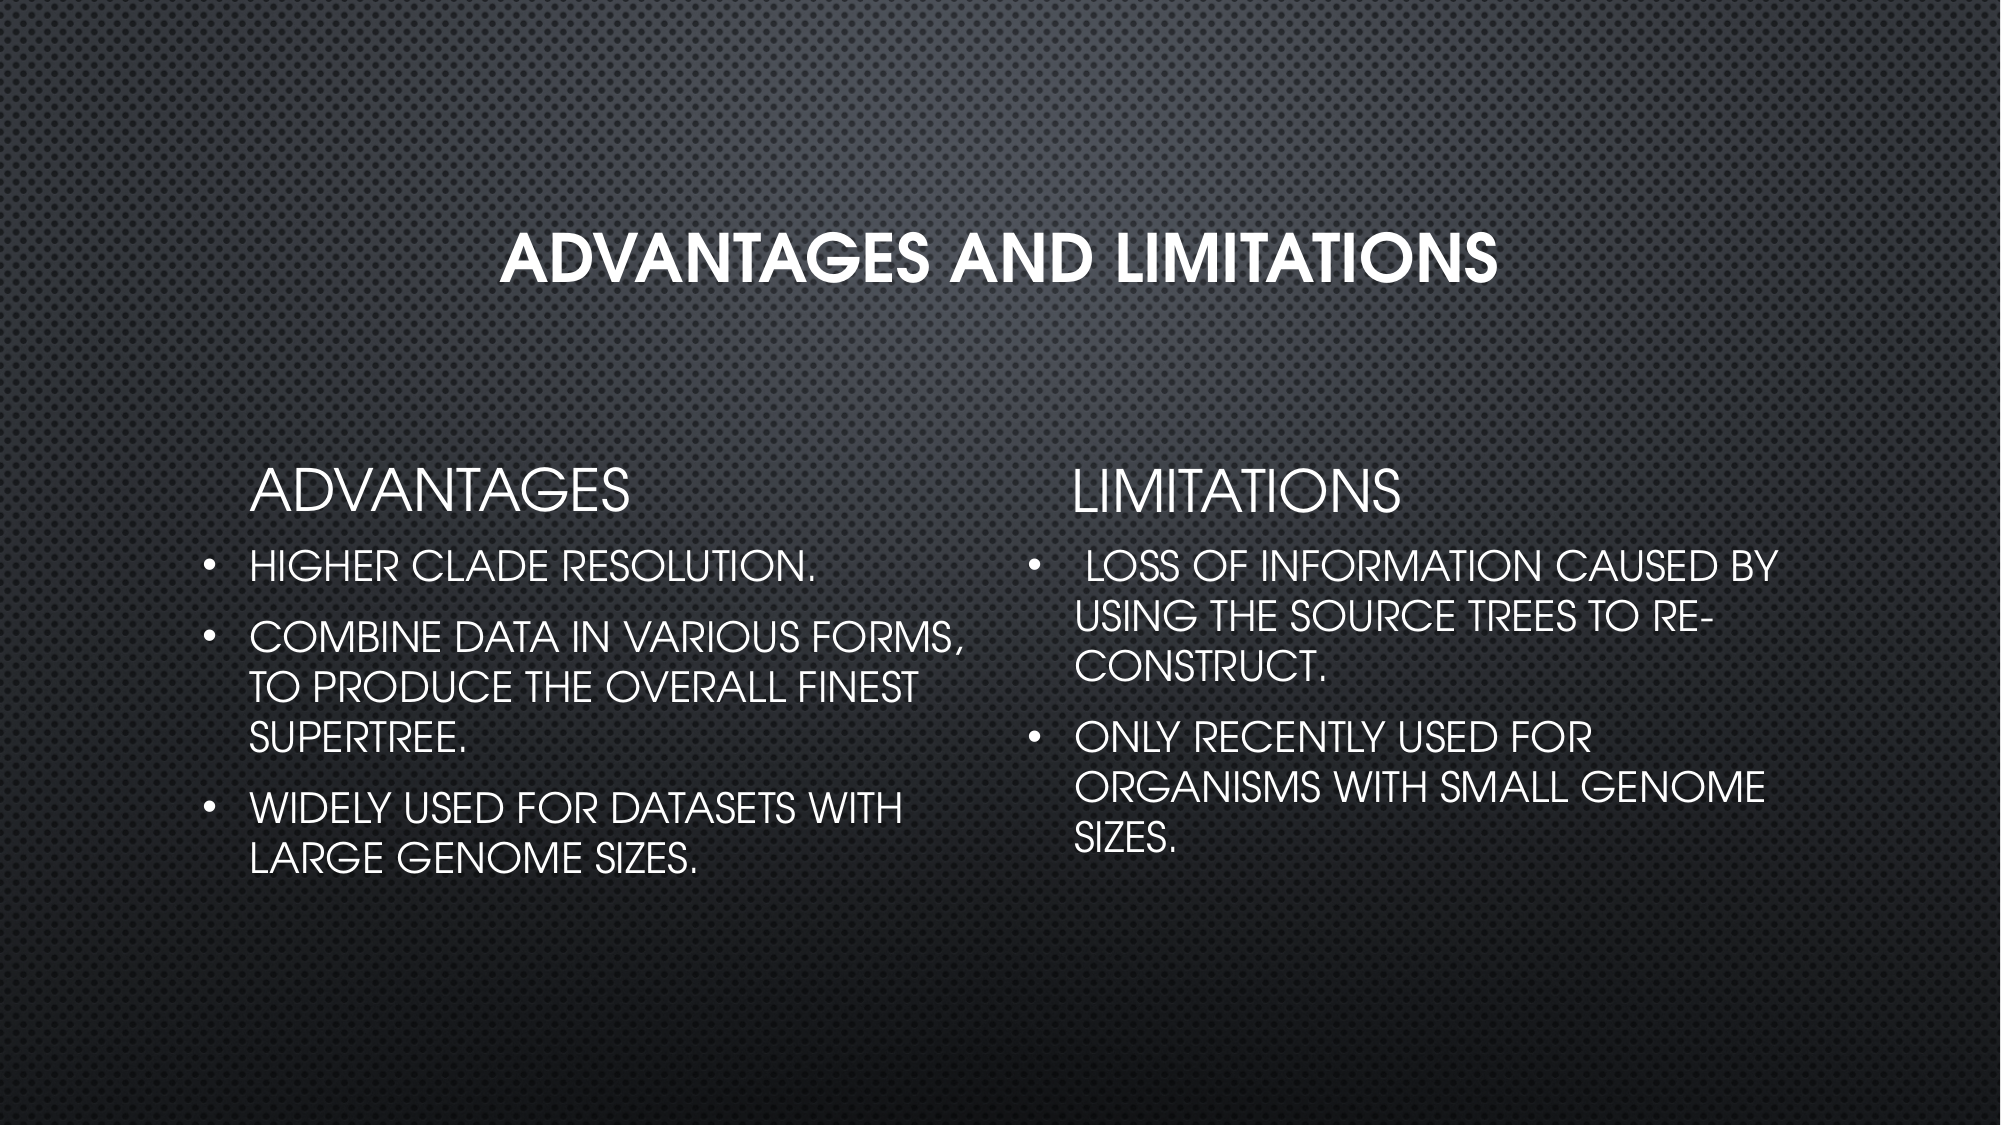

# ADVANTAGES AND LIMITATIONS
ADVANTAGES
LIMITATIONS
Higher clade resolution.
combine data in various forms, to produce the overall finest supertree.
Widely used for datasets with large genome sizes.
 loss of information caused by using the source trees to re-construct.
Only recently used for organisms with small genome sizes.